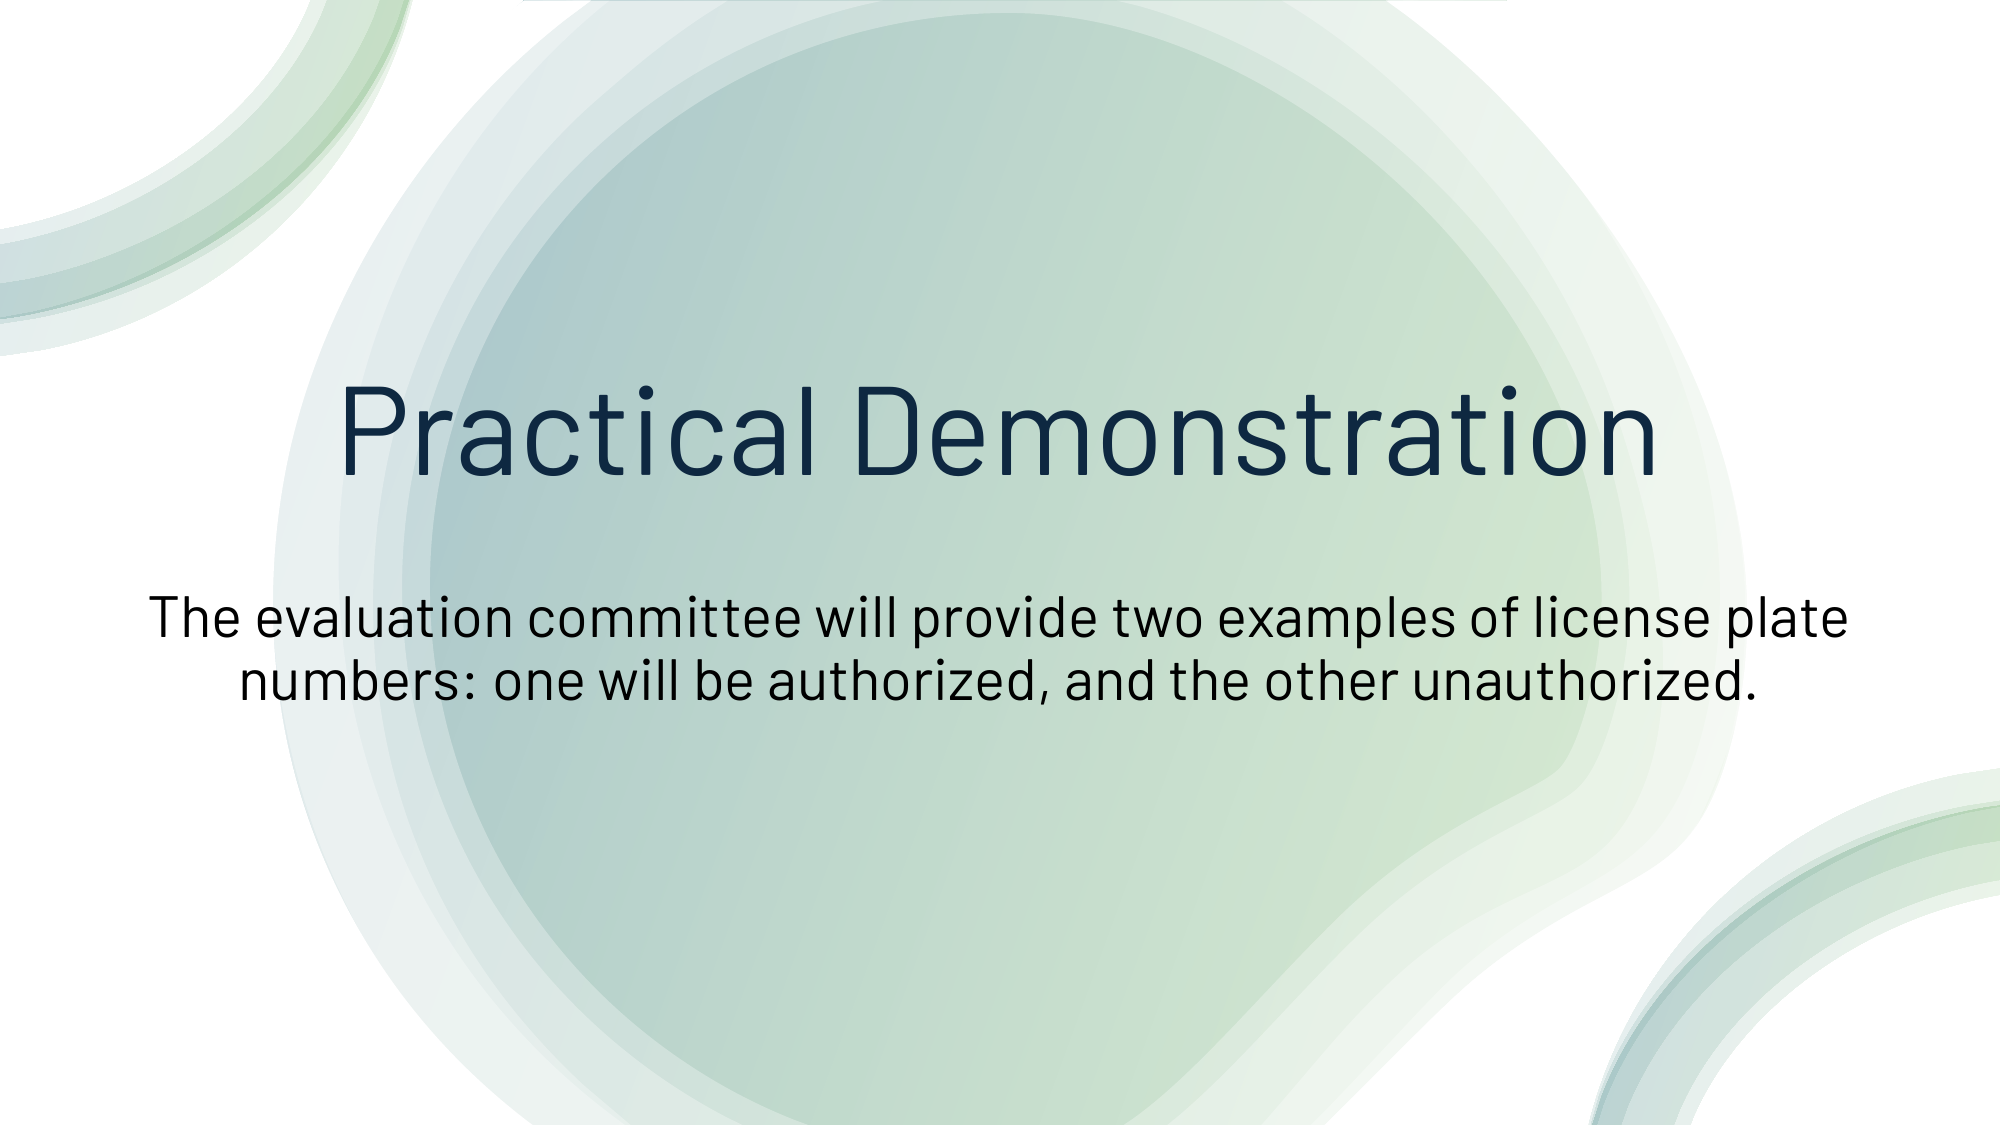

# Practical Demonstration
The evaluation committee will provide two examples of license plate numbers: one will be authorized, and the other unauthorized.